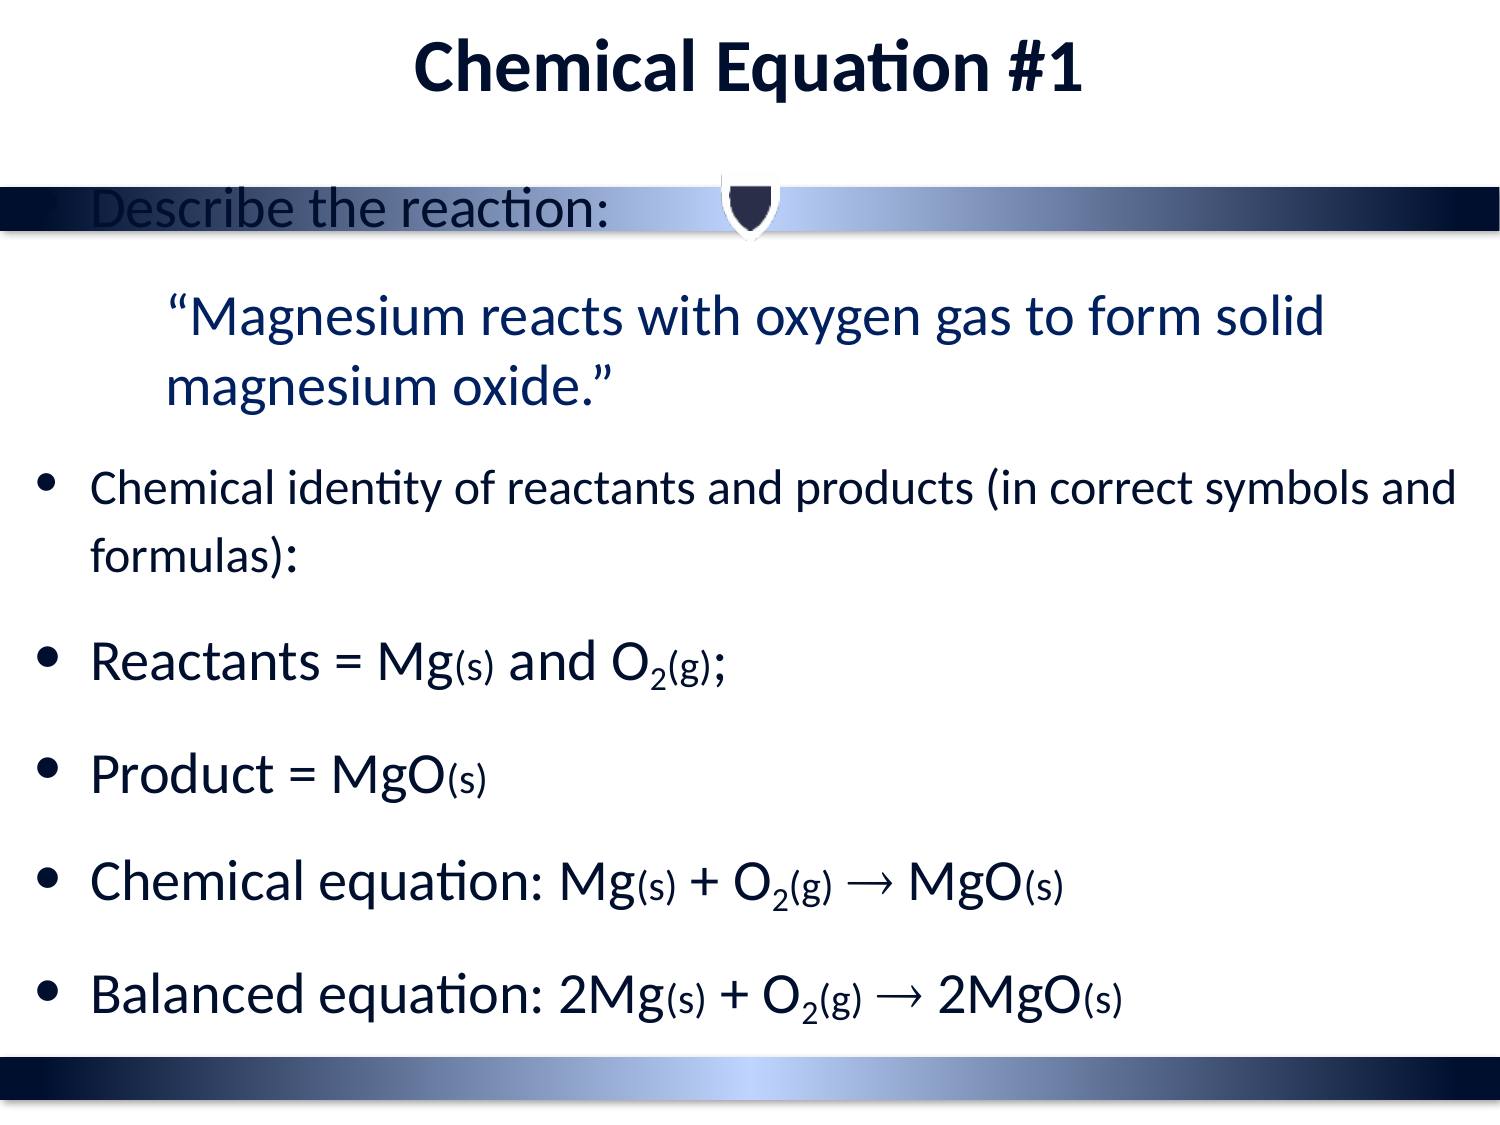

# Chemical Equation #1
Describe the reaction:
	“Magnesium reacts with oxygen gas to form solid magnesium oxide.”
Chemical identity of reactants and products (in correct symbols and formulas):
Reactants = Mg(s) and O2(g);
Product = MgO(s)
Chemical equation: Mg(s) + O2(g) → MgO(s)
Balanced equation: 2Mg(s) + O2(g) → 2MgO(s)